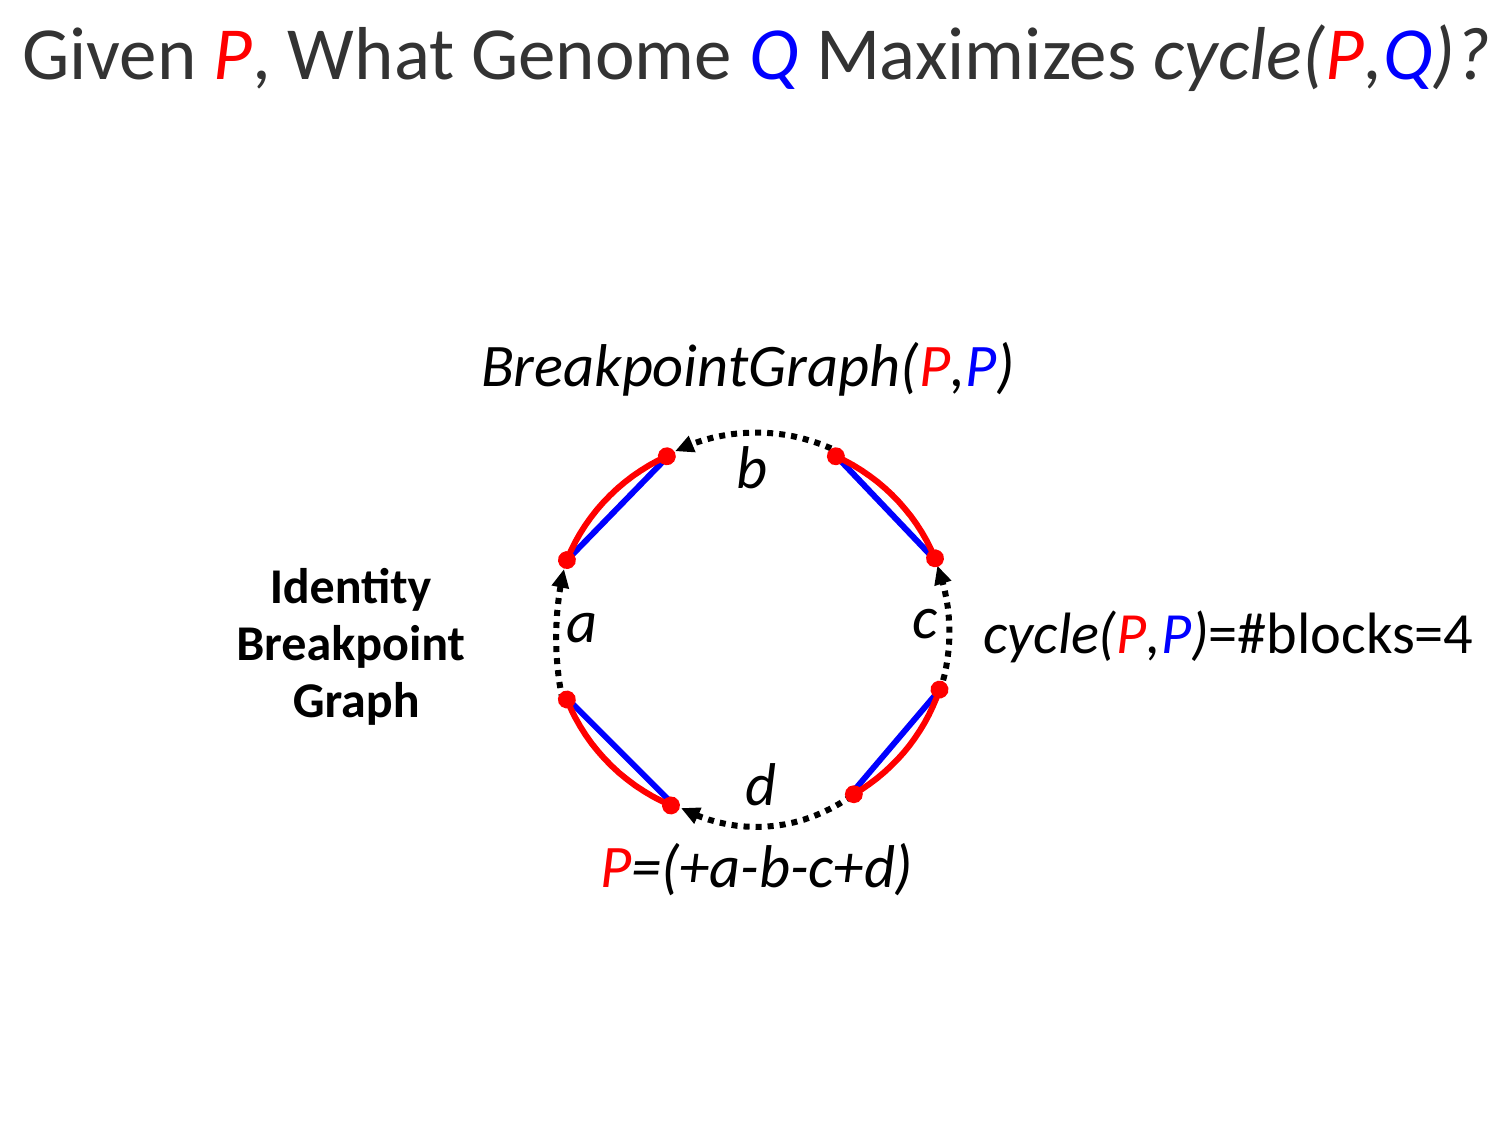

Given P, What Genome Q Maximizes cycle(P,Q)?
BreakpointGraph(P,P)

b

Identity
Breakpoint
Graph

cycle(P,P)=#blocks=4
c
a

d

P=(+a-b-c+d)